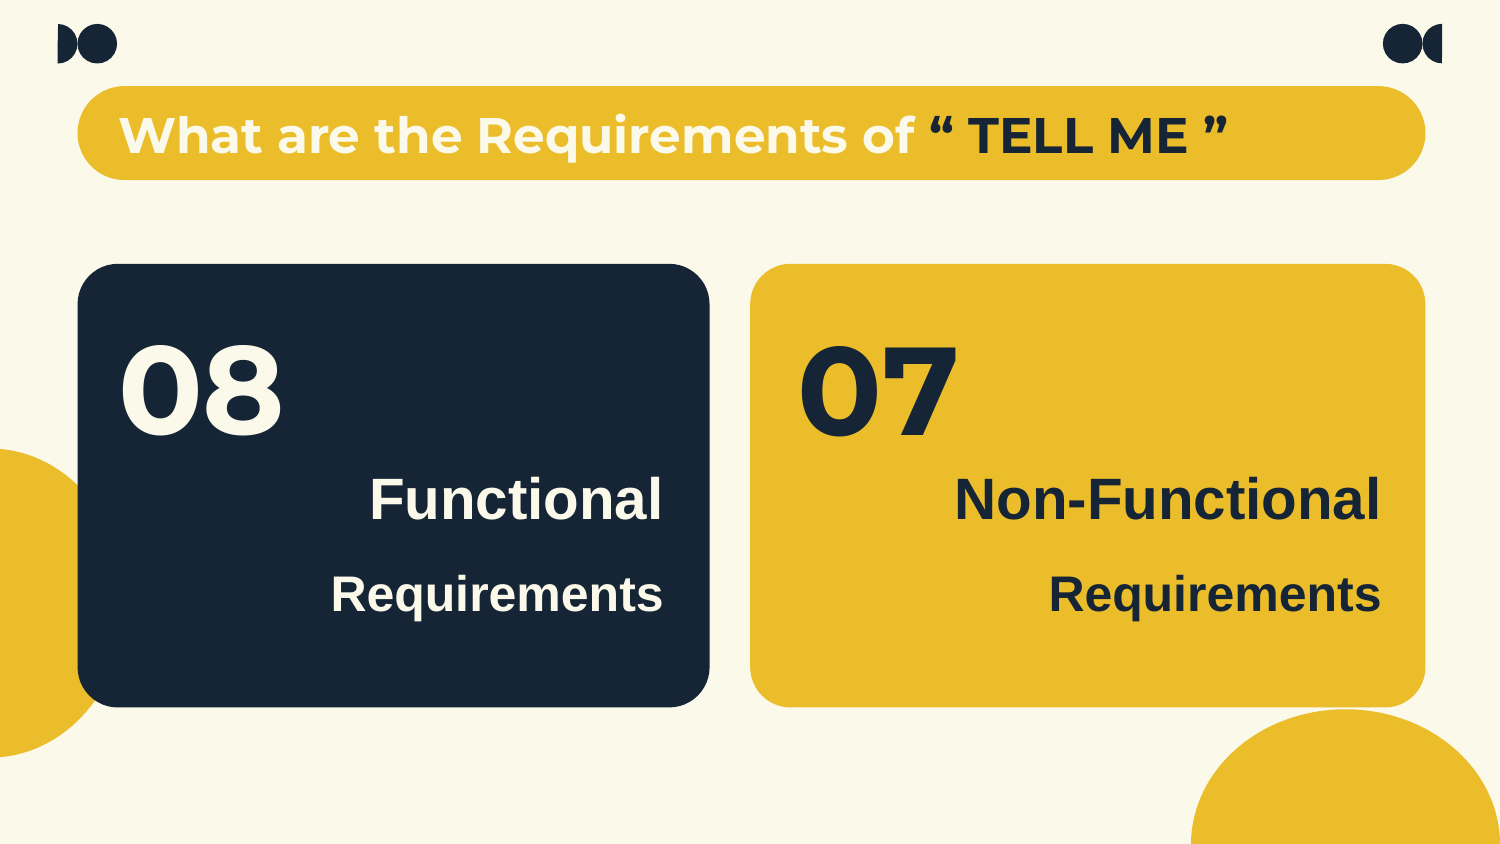

What are the Requirements of “ TELL ME ”

# 08
07
Functional Requirements
Non-Functional Requirements